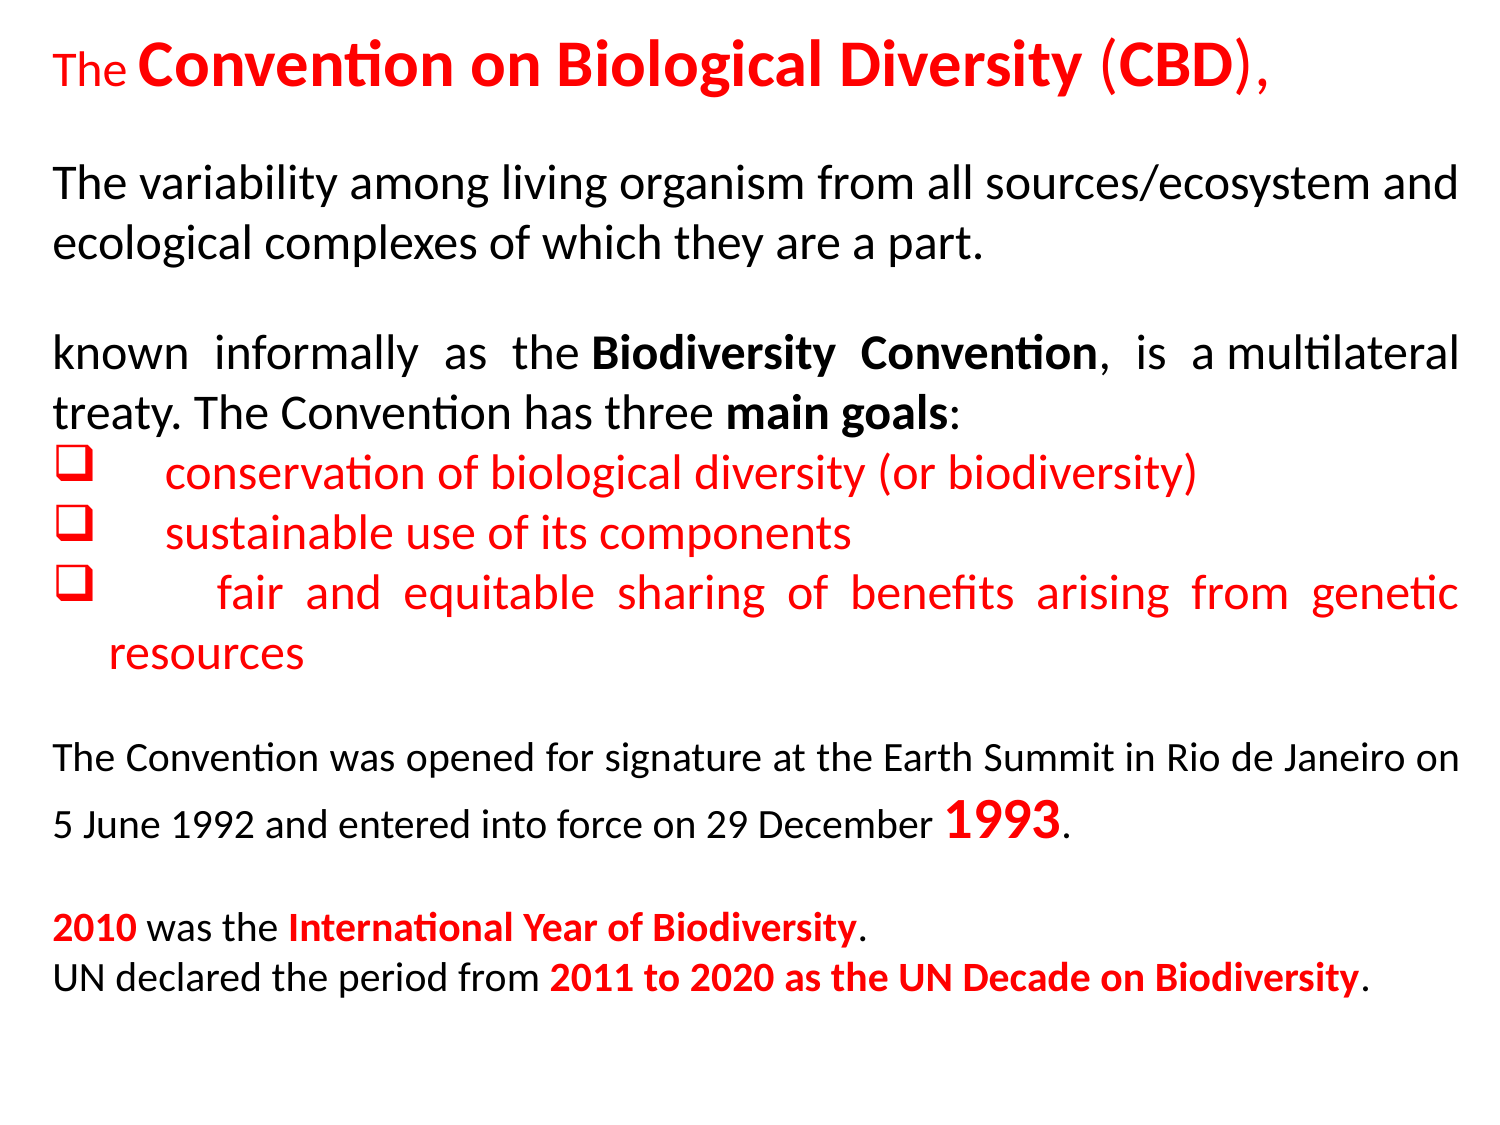

The Convention on Biological Diversity (CBD),

The variability among living organism from all sources/ecosystem and ecological complexes of which they are a part.

known informally as the Biodiversity Convention, is a multilateral treaty. The Convention has three main goals:
     conservation of biological diversity (or biodiversity)
     sustainable use of its components
     fair and equitable sharing of benefits arising from genetic resources

The Convention was opened for signature at the Earth Summit in Rio de Janeiro on 5 June 1992 and entered into force on 29 December 1993.

2010 was the International Year of Biodiversity.
UN declared the period from 2011 to 2020 as the UN Decade on Biodiversity.